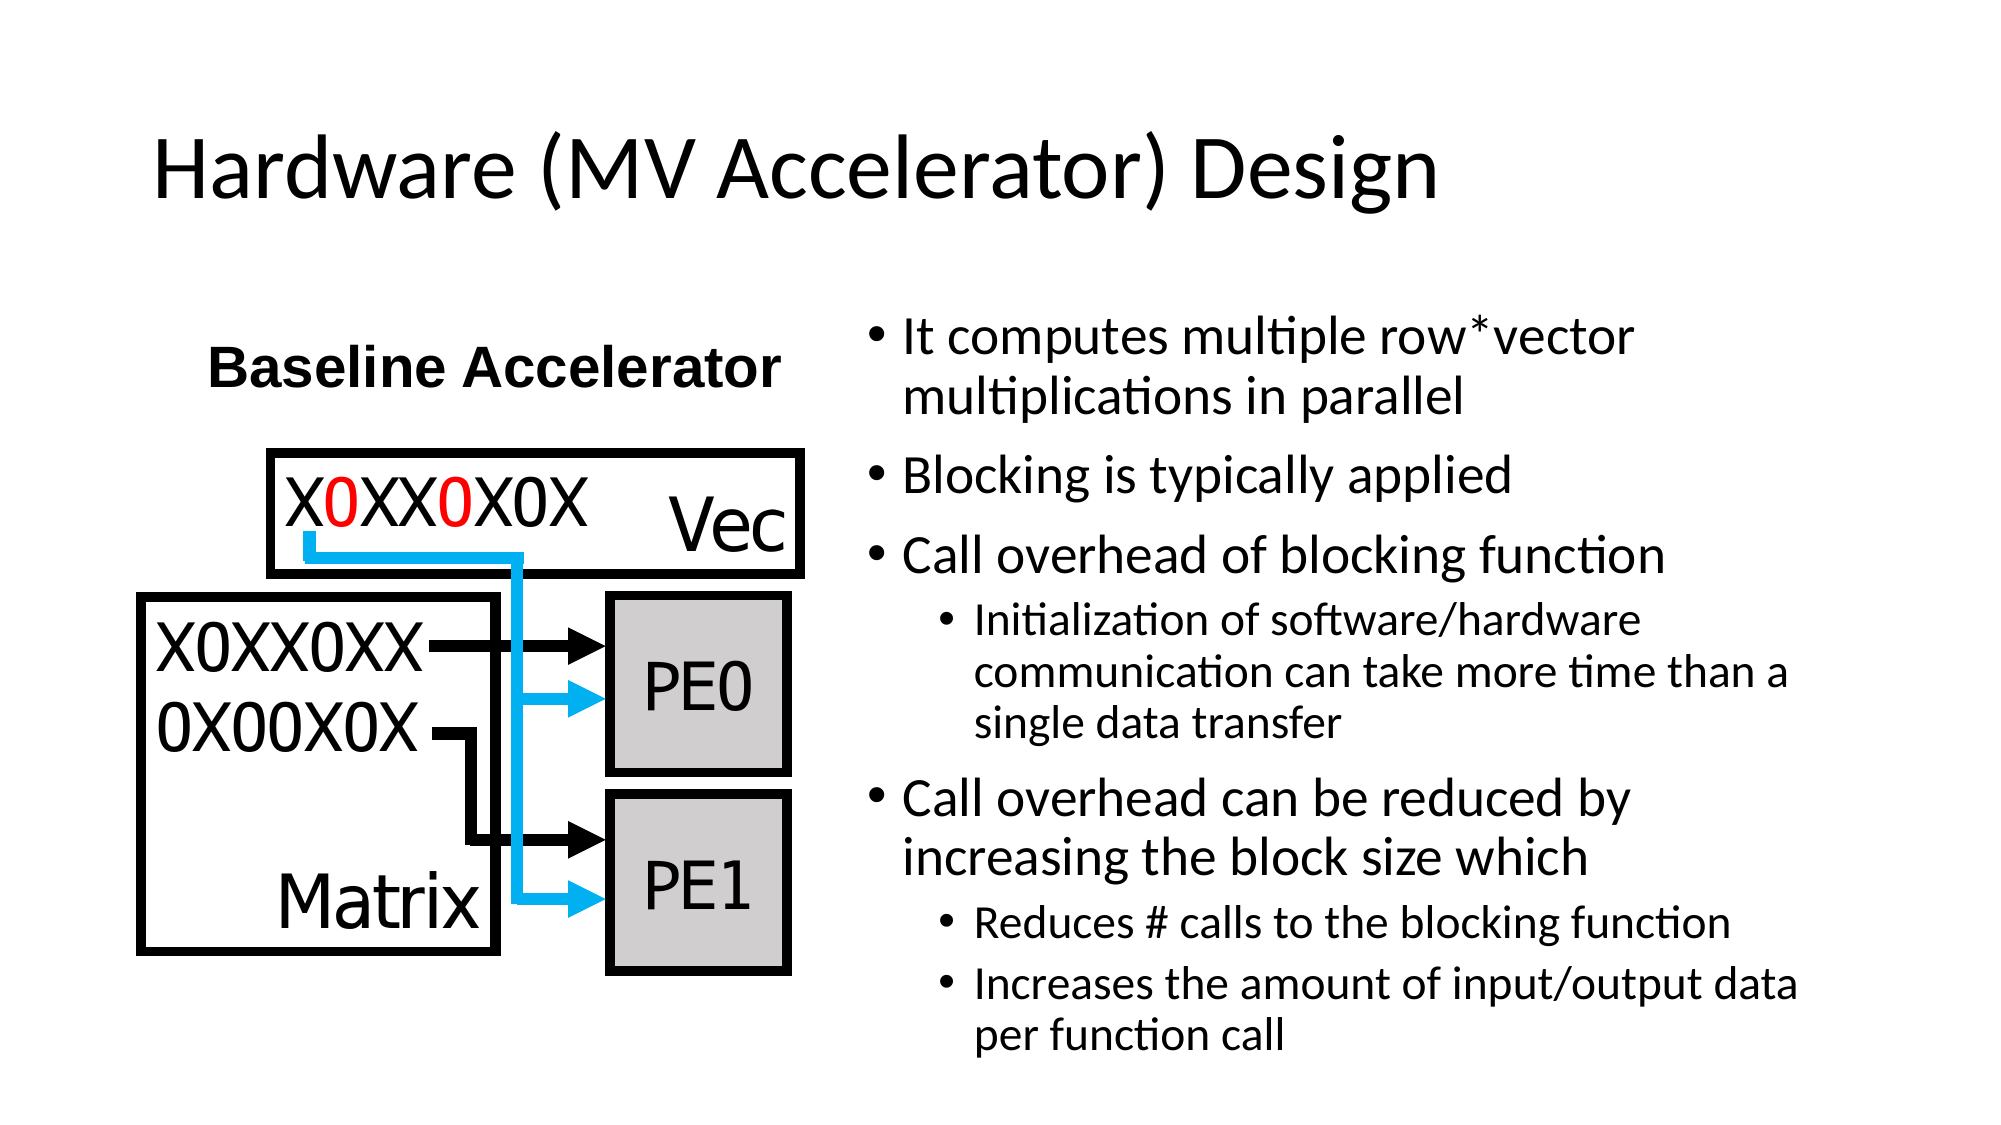

# Hardware (MV Accelerator) Design
It computes multiple row*vector multiplications in parallel
Blocking is typically applied
Call overhead of blocking function
Initialization of software/hardware communication can take more time than a single data transfer
Call overhead can be reduced by increasing the block size which
Reduces # calls to the blocking function
Increases the amount of input/output data per function call
Baseline Accelerator
X0XX0X0X
Vec
PE0

Matrix
X0XX0XX
0X00X0X
PE1